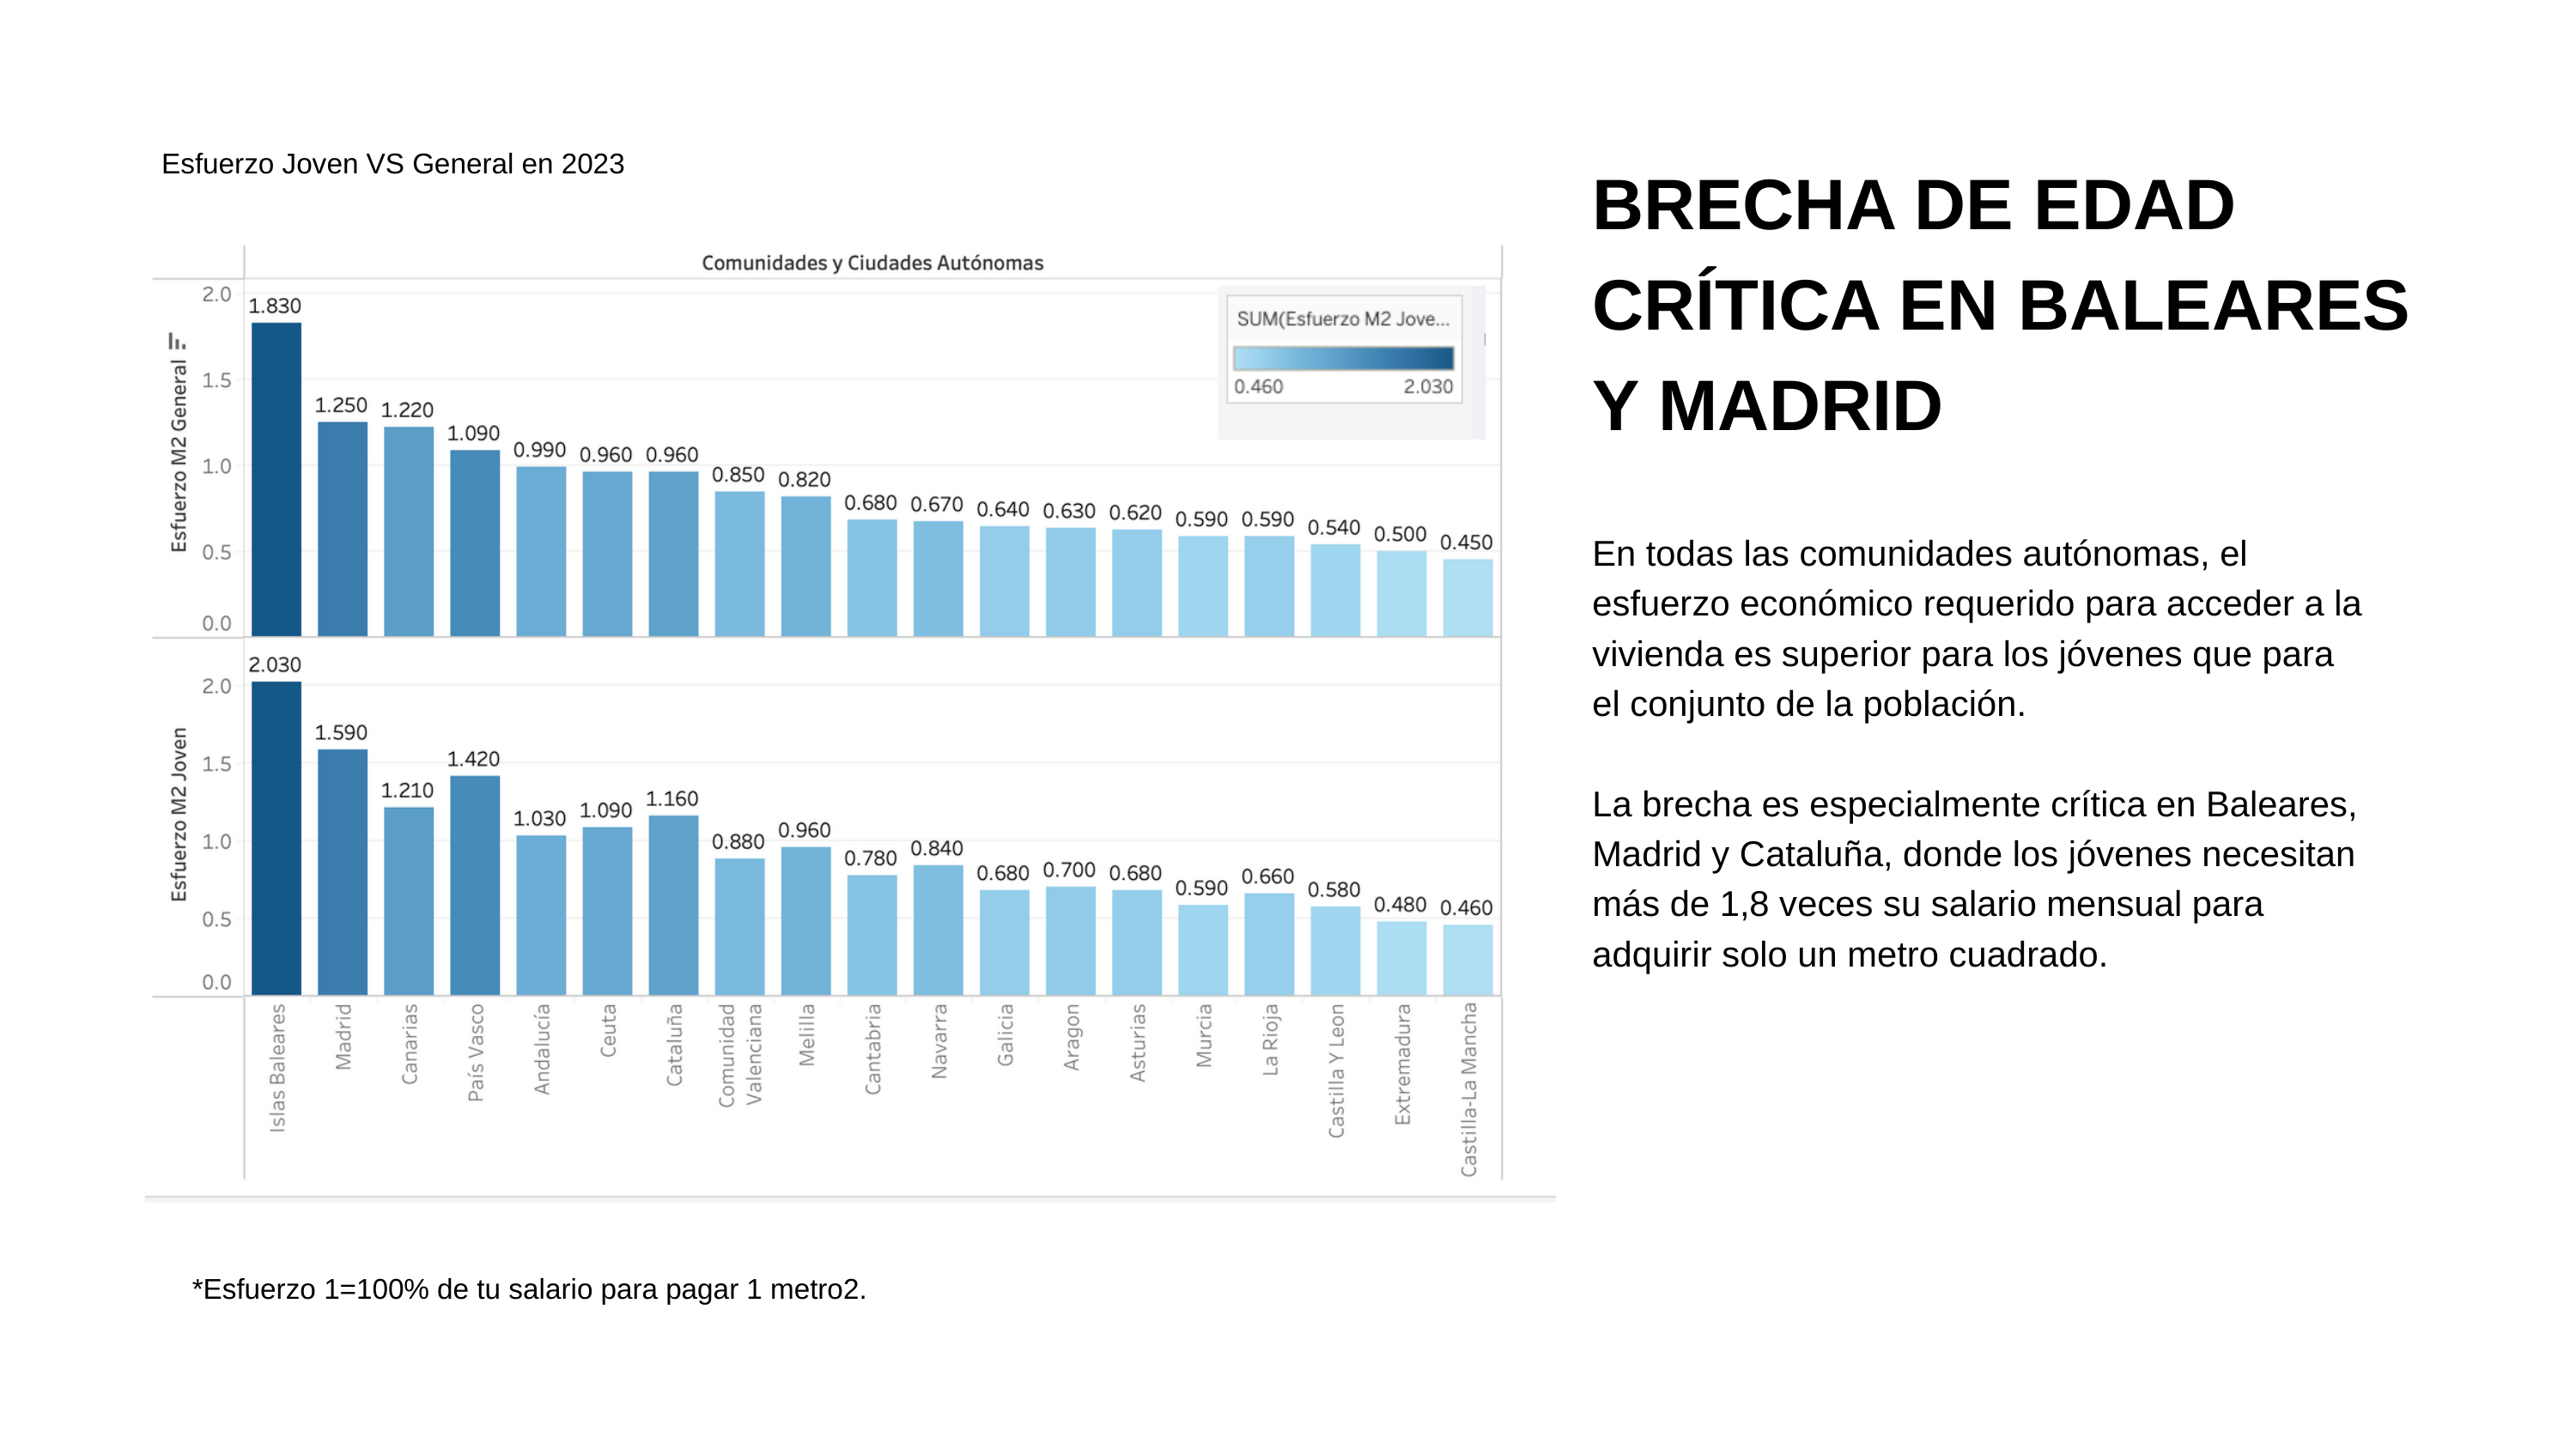

Esfuerzo Joven VS General en 2023
BRECHA DE EDAD CRÍTICA EN BALEARES Y MADRID

En todas las comunidades autónomas, el esfuerzo económico requerido para acceder a la vivienda es superior para los jóvenes que para el conjunto de la población.

La brecha es especialmente crítica en Baleares, Madrid y Cataluña, donde los jóvenes necesitan más de 1,8 veces su salario mensual para adquirir solo un metro cuadrado.
*Esfuerzo 1=100% de tu salario para pagar 1 metro2.